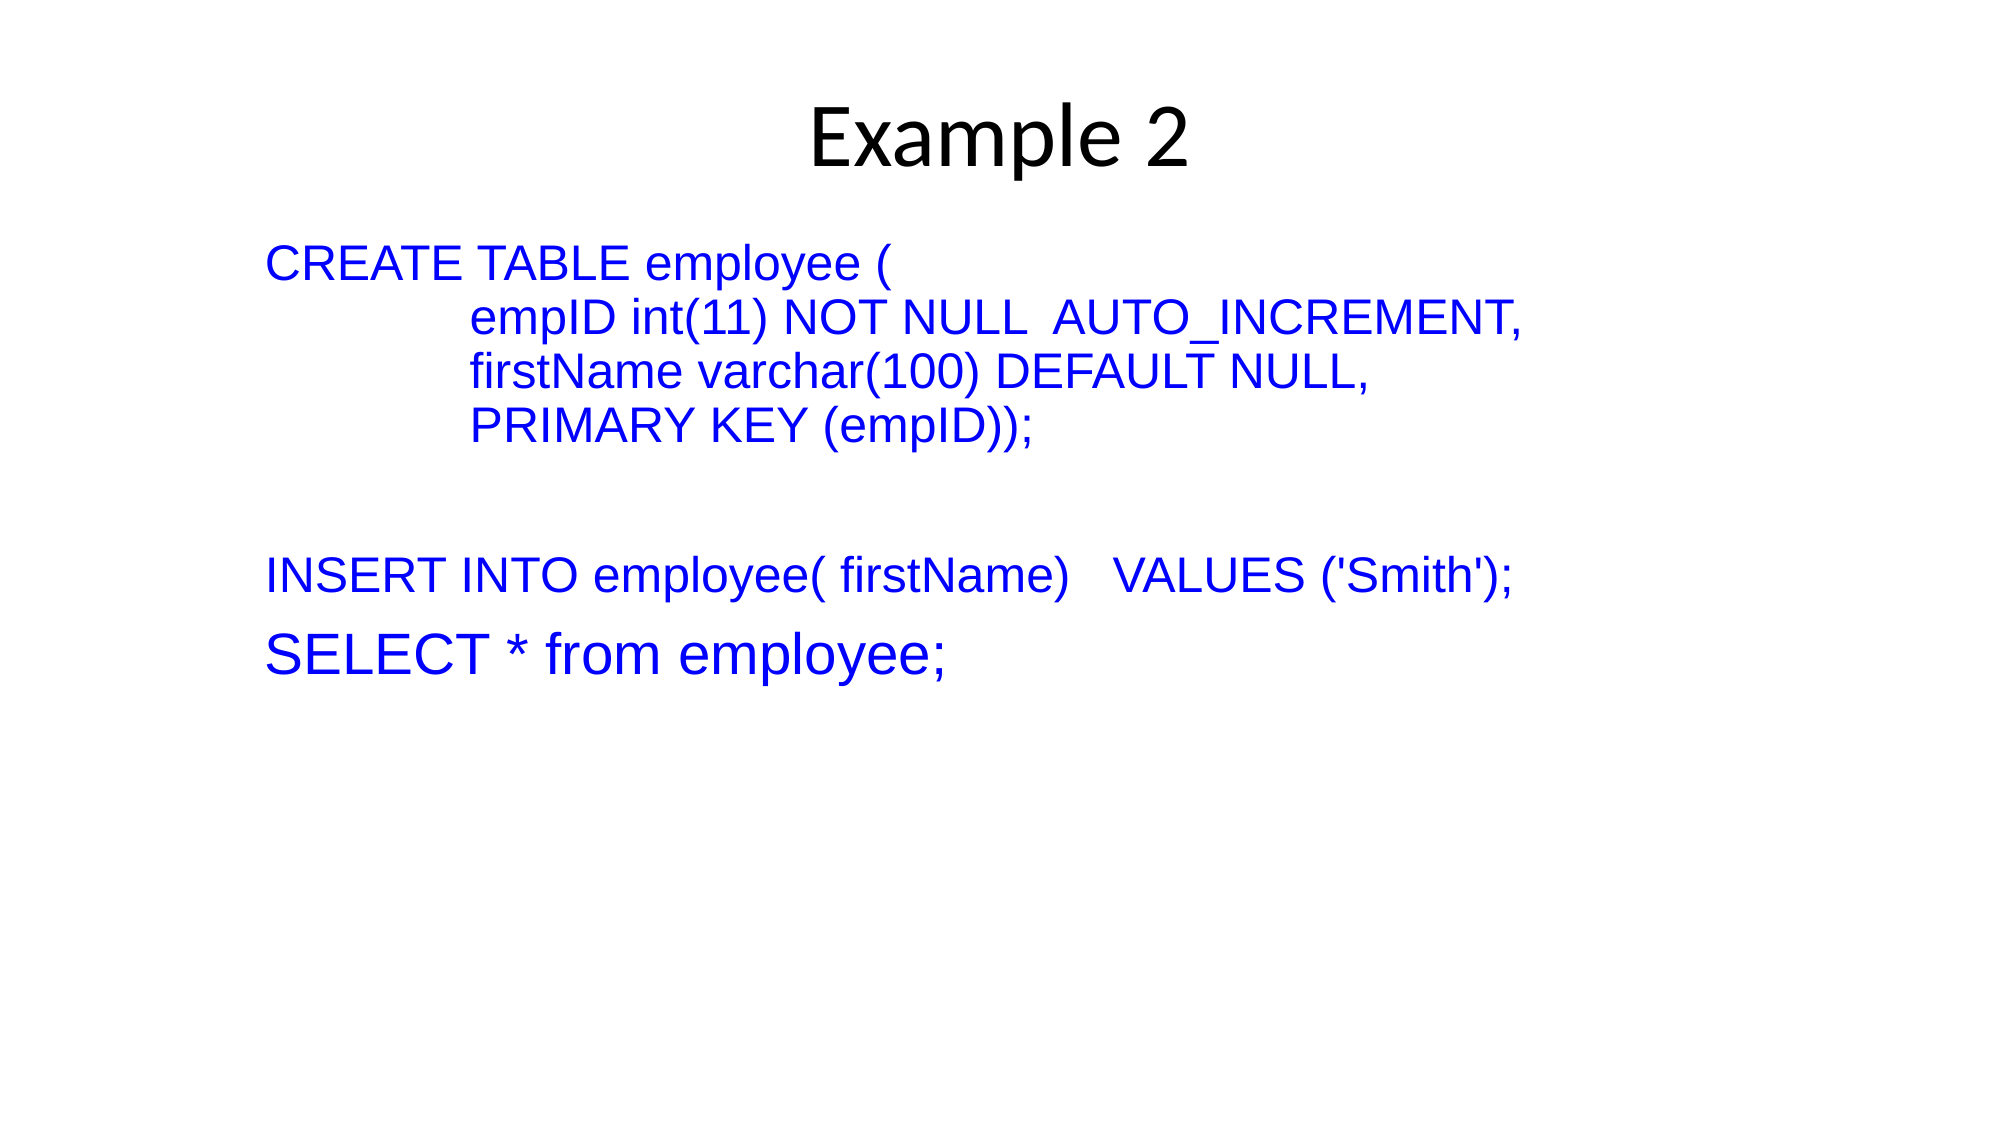

# Example 2
CREATE TABLE employee ( 
            empID int(11) NOT NULL  AUTO_INCREMENT, 
            firstName varchar(100) DEFAULT NULL, 
            PRIMARY KEY (empID));

INSERT INTO employee( firstName)   VALUES ('Smith');
SELECT * from employee;